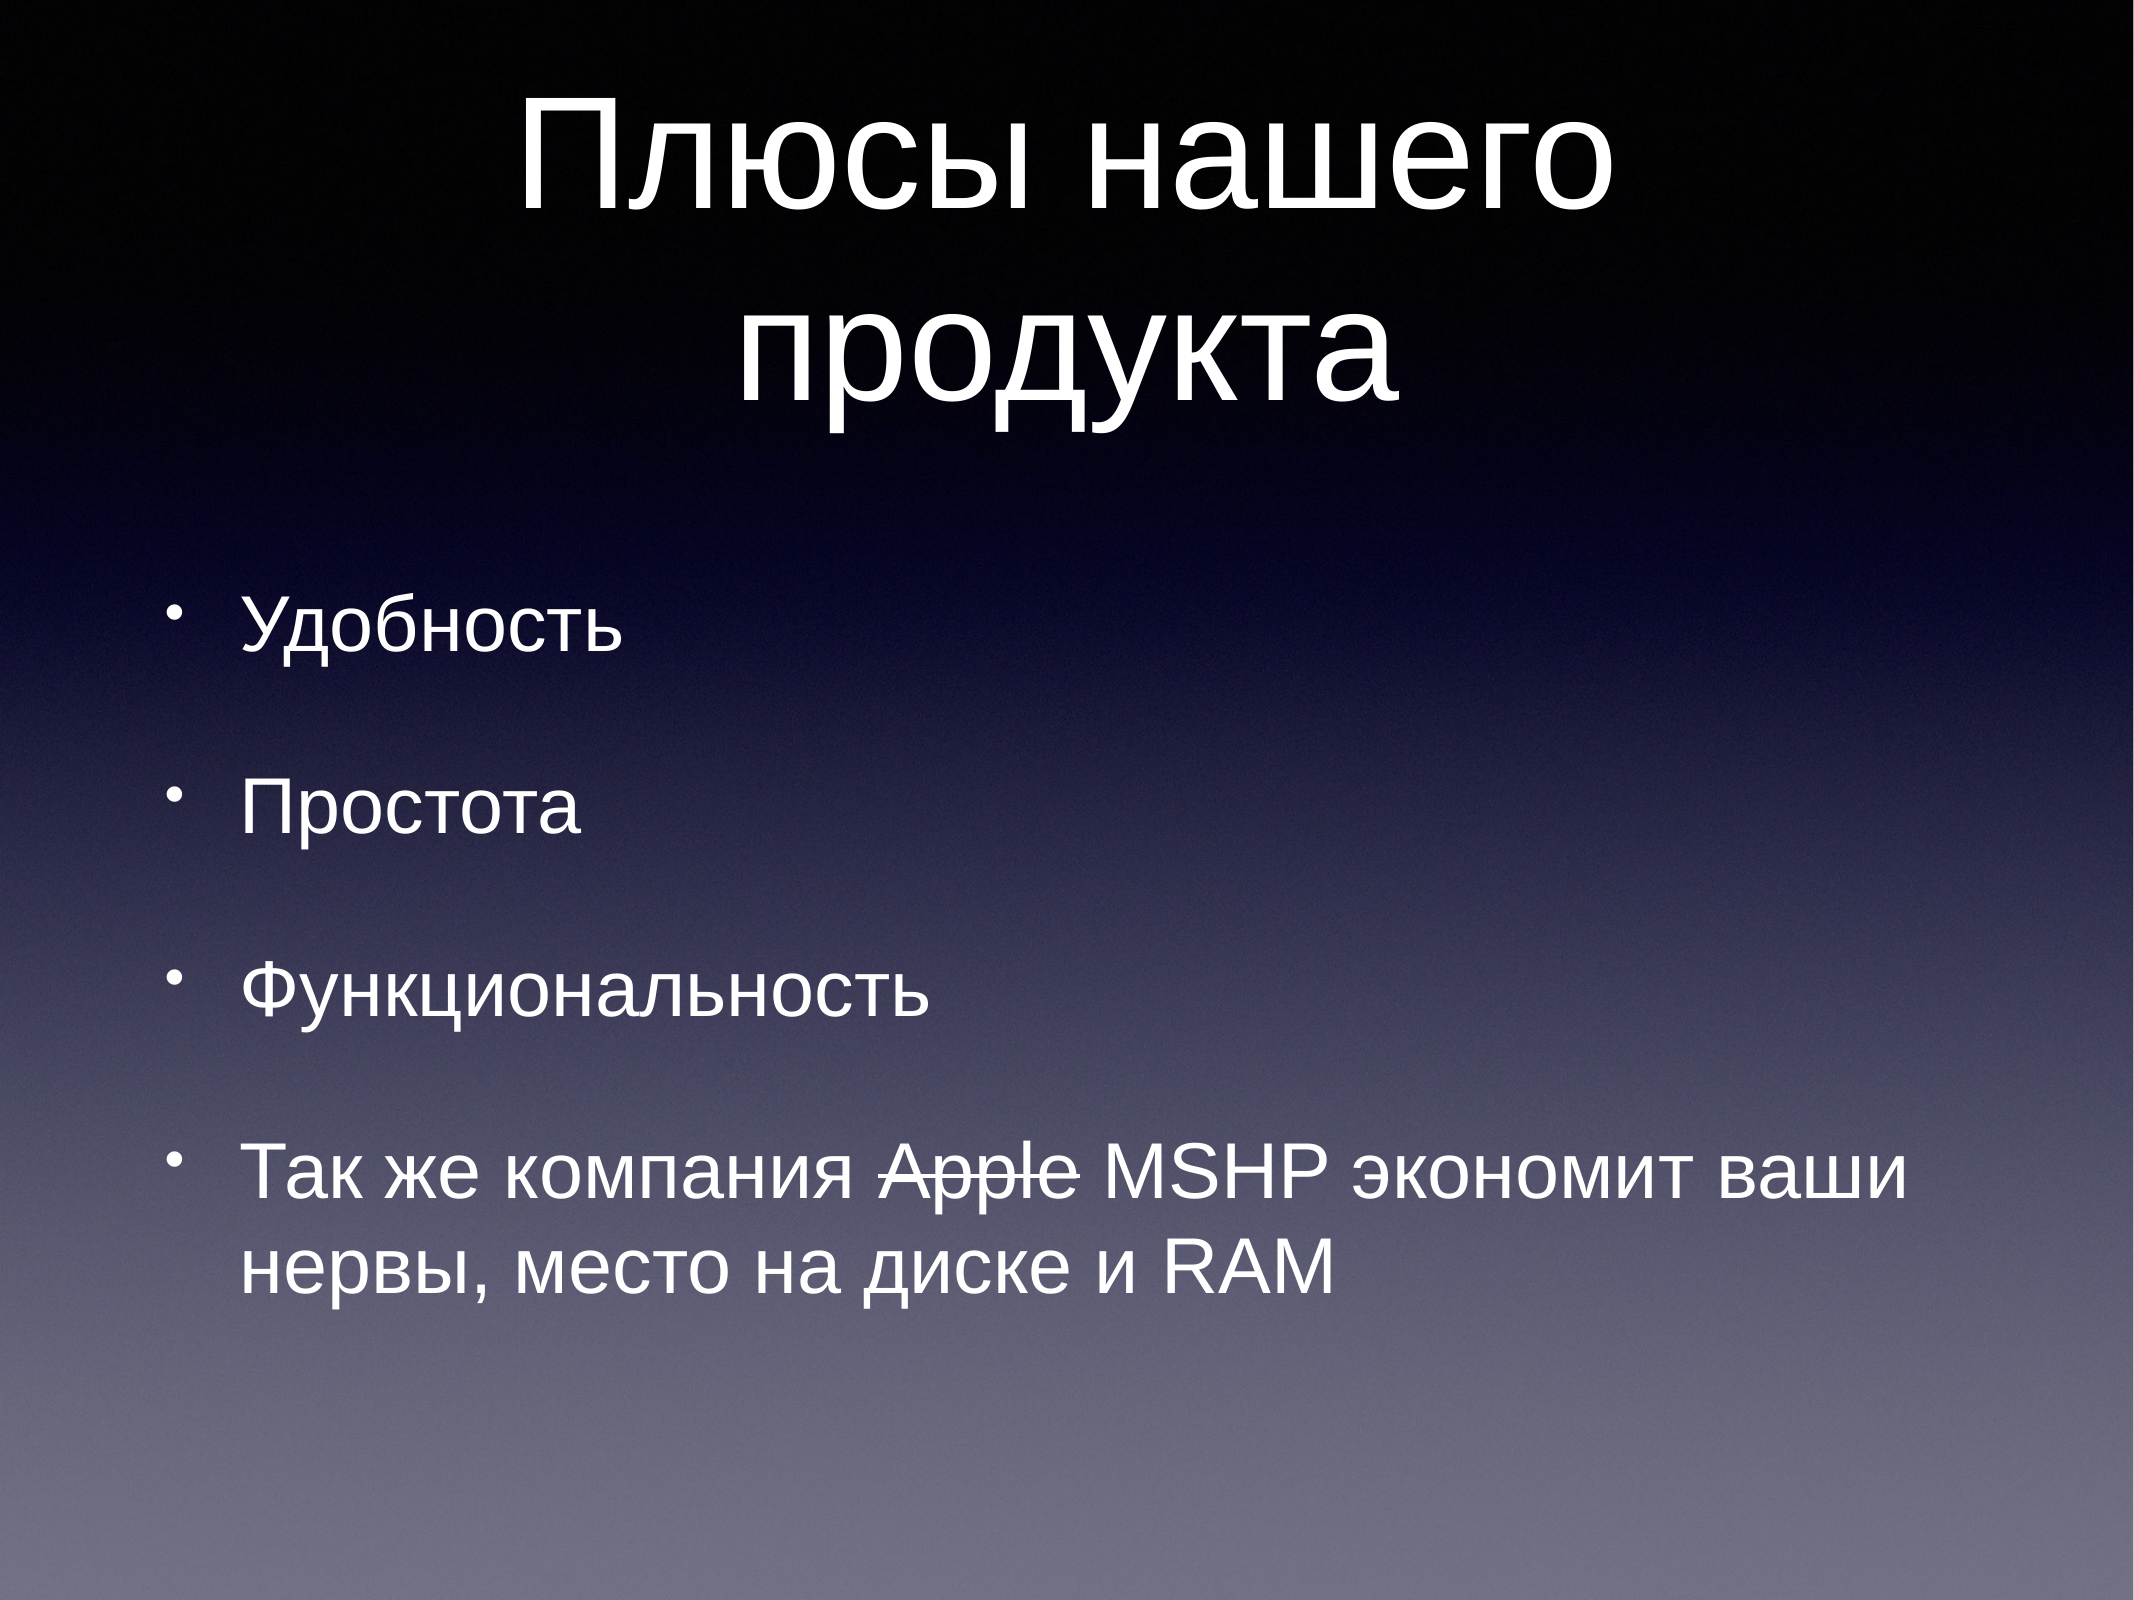

# Плюсы нашего продукта
Удобность
Простота
Функциональность
Так же компания Apple MSHP экономит ваши нервы, место на диске и RAM